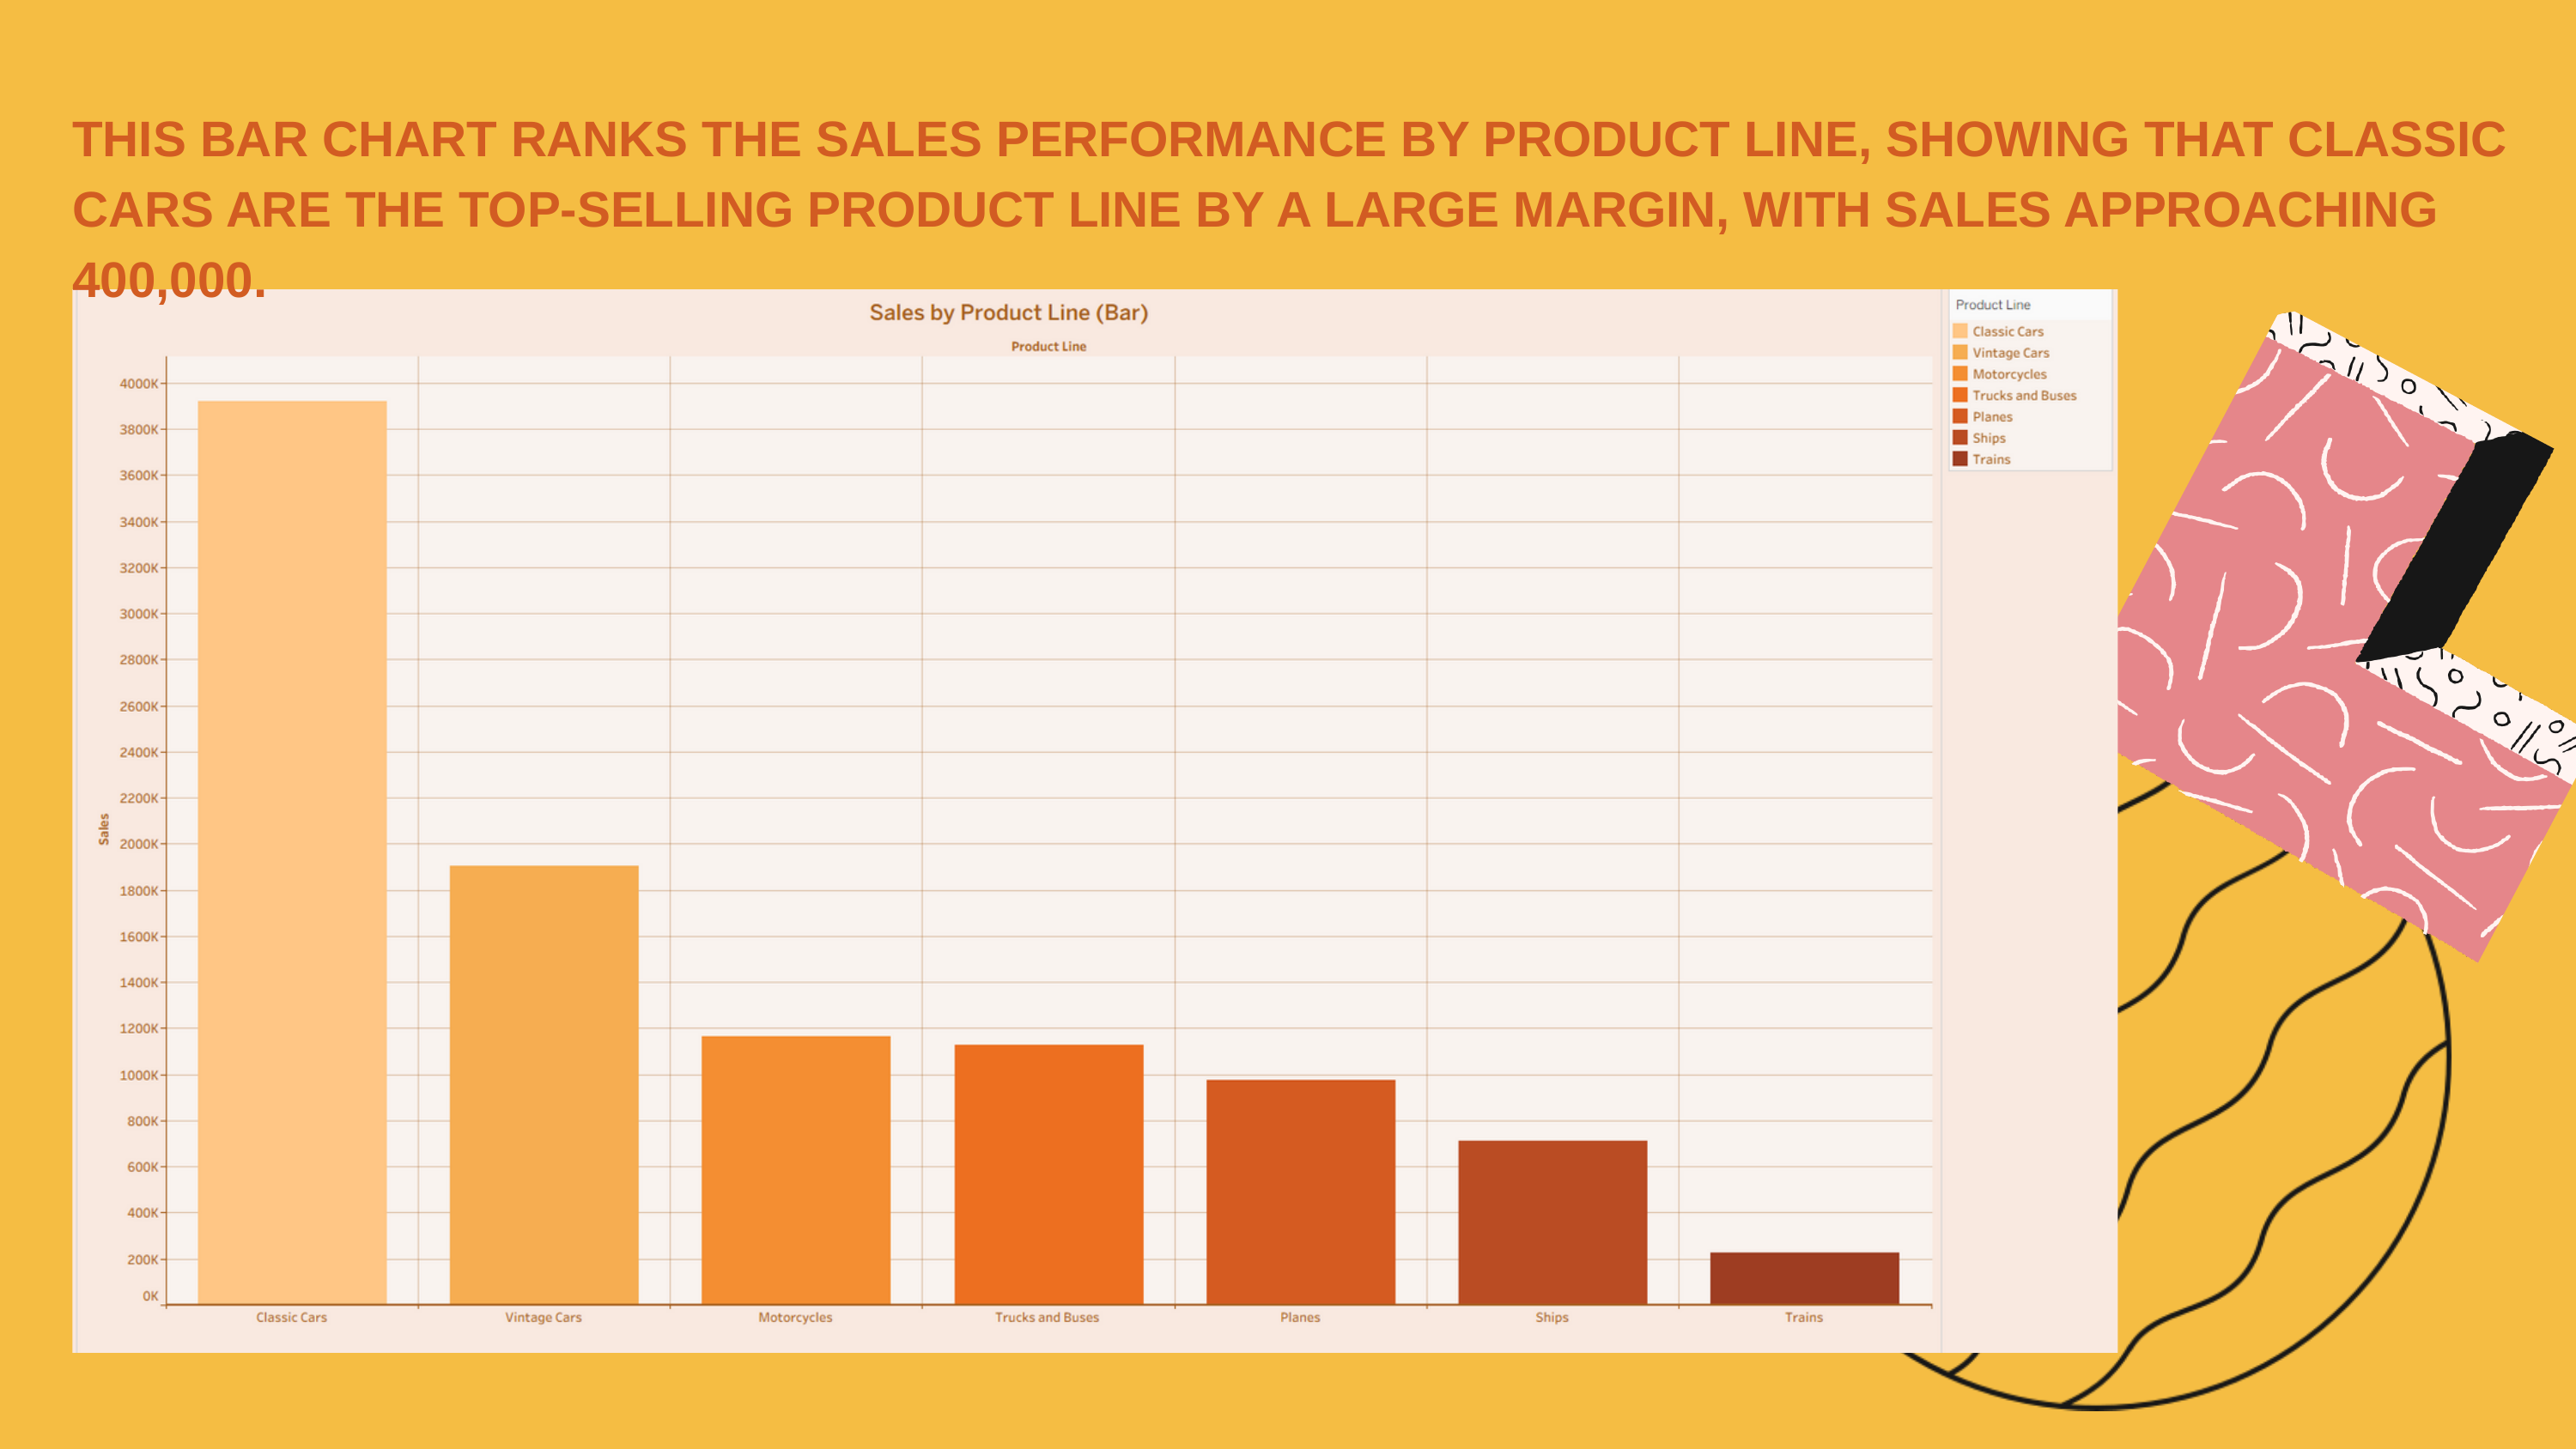

THIS BAR CHART RANKS THE SALES PERFORMANCE BY PRODUCT LINE, SHOWING THAT CLASSIC CARS ARE THE TOP-SELLING PRODUCT LINE BY A LARGE MARGIN, WITH SALES APPROACHING 400,000.